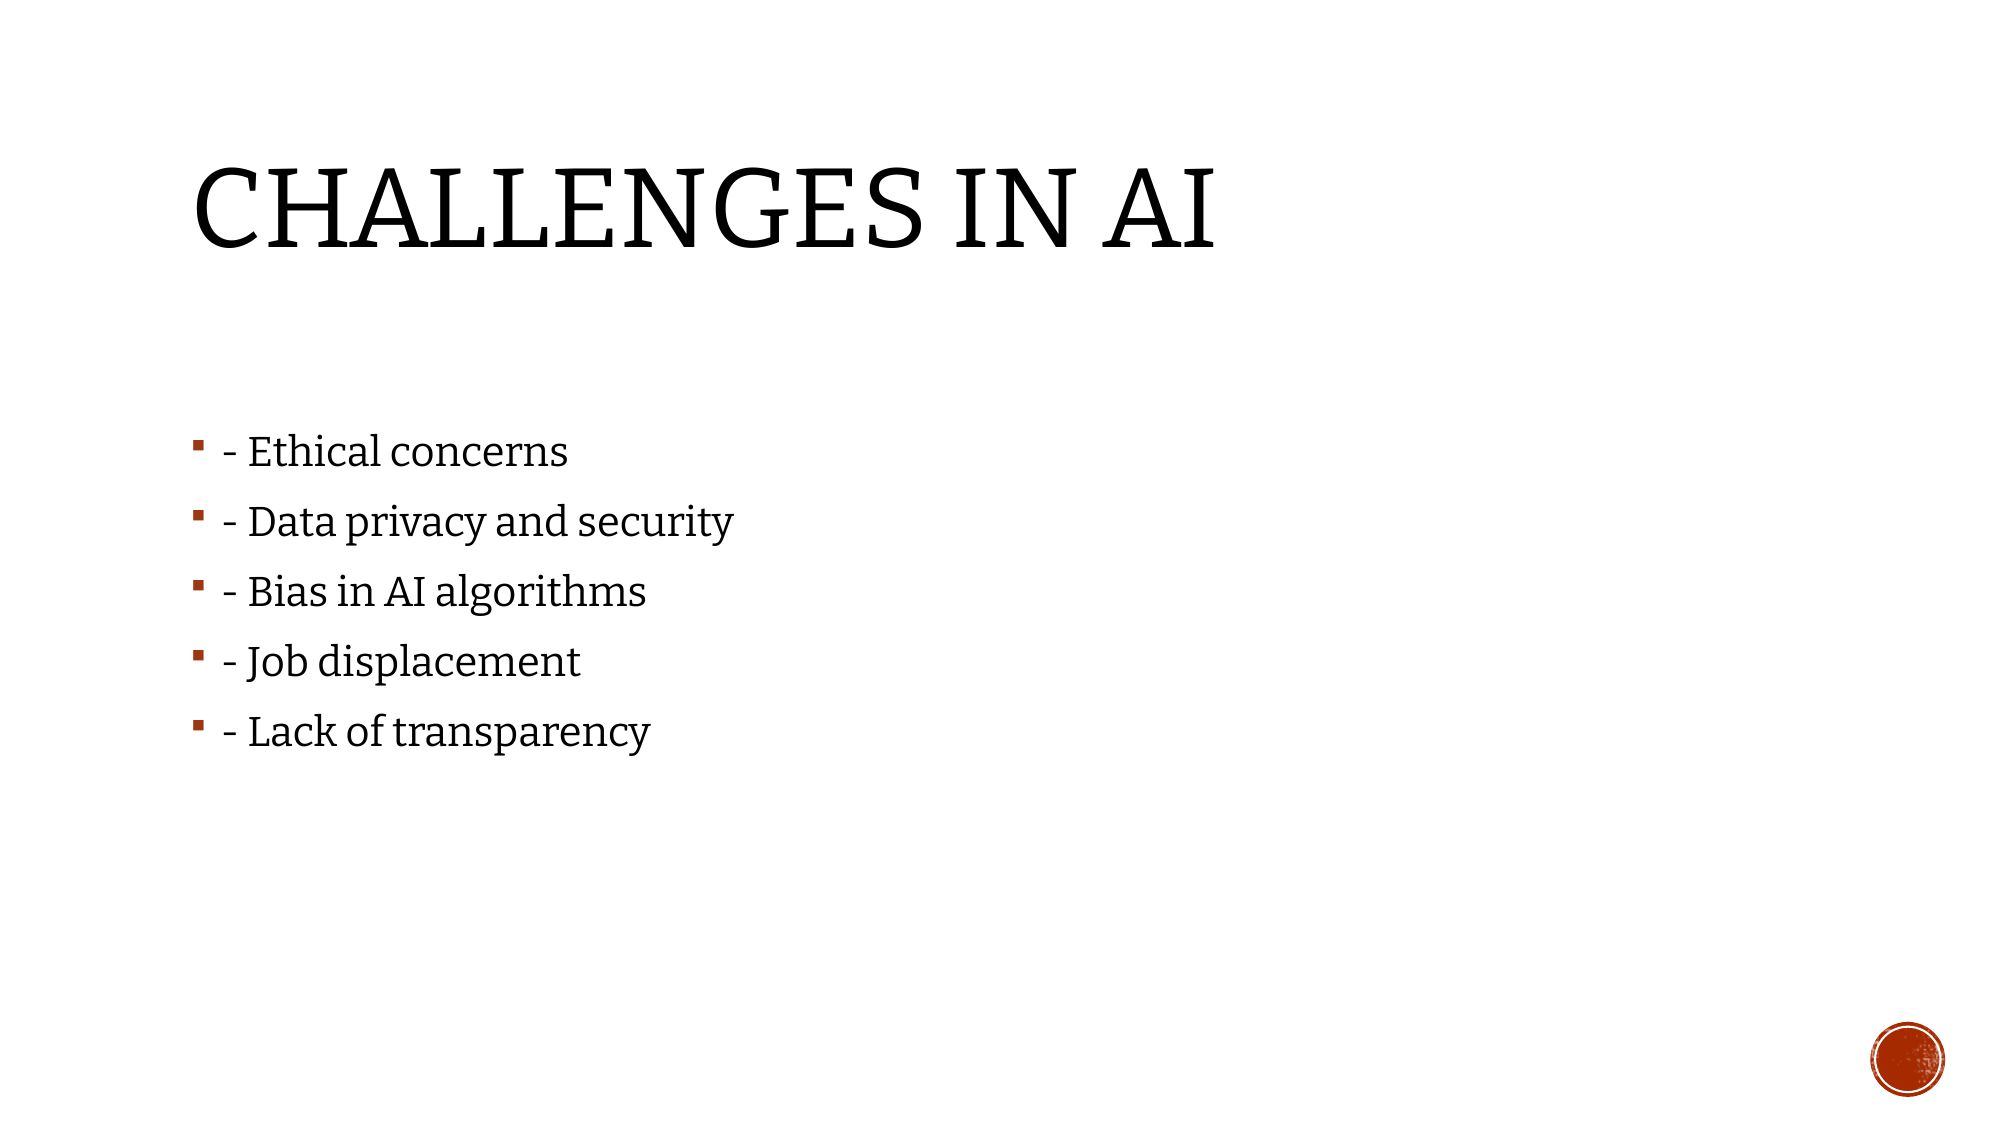

# Challenges in AI

- Ethical concerns
- Data privacy and security
- Bias in AI algorithms
- Job displacement
- Lack of transparency